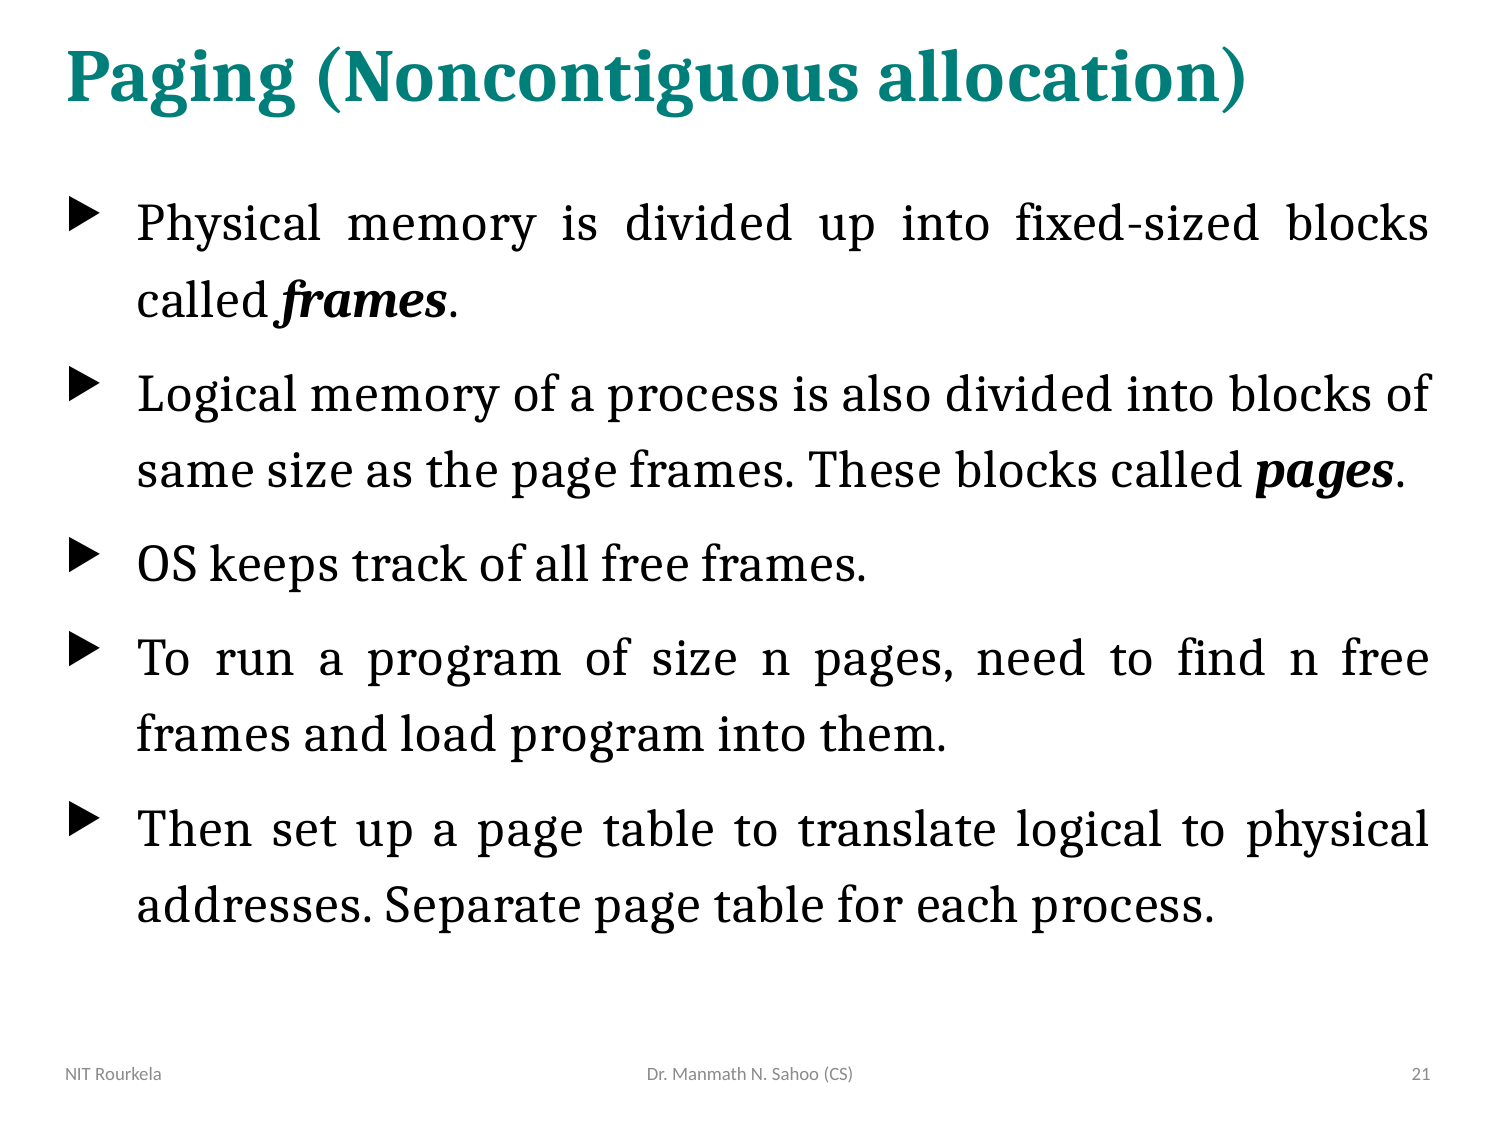

# Paging (Noncontiguous allocation)
Physical memory is divided up into fixed-sized blocks called frames.
Logical memory of a process is also divided into blocks of same size as the page frames. These blocks called pages.
OS keeps track of all free frames.
To run a program of size n pages, need to find n free frames and load program into them.
Then set up a page table to translate logical to physical addresses. Separate page table for each process.
NIT Rourkela
Dr. Manmath N. Sahoo (CS)
21